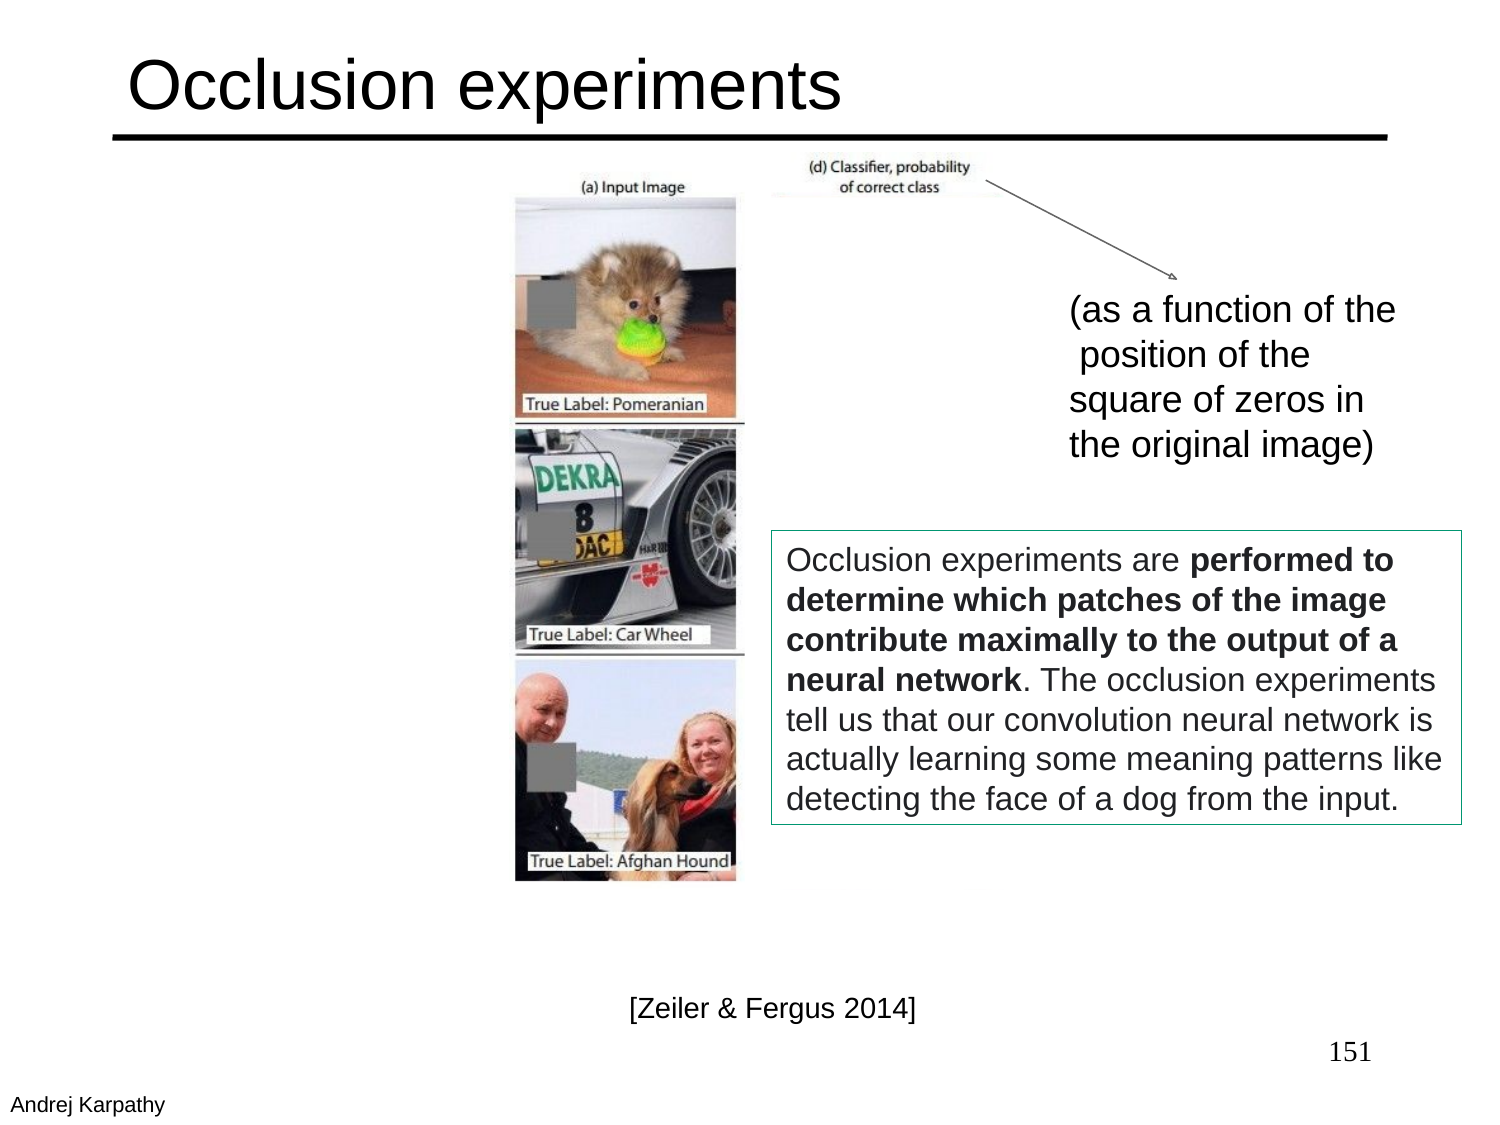

# Occlusion experiments

(as a function of the  position of the  square of zeros in  the original image)
Occlusion experiments are performed to determine which patches of the image contribute maximally to the output of a neural network. The occlusion experiments tell us that our convolution neural network is actually learning some meaning patterns like detecting the face of a dog from the input.
[Zeiler & Fergus 2014]
151
Andrej Karpathy